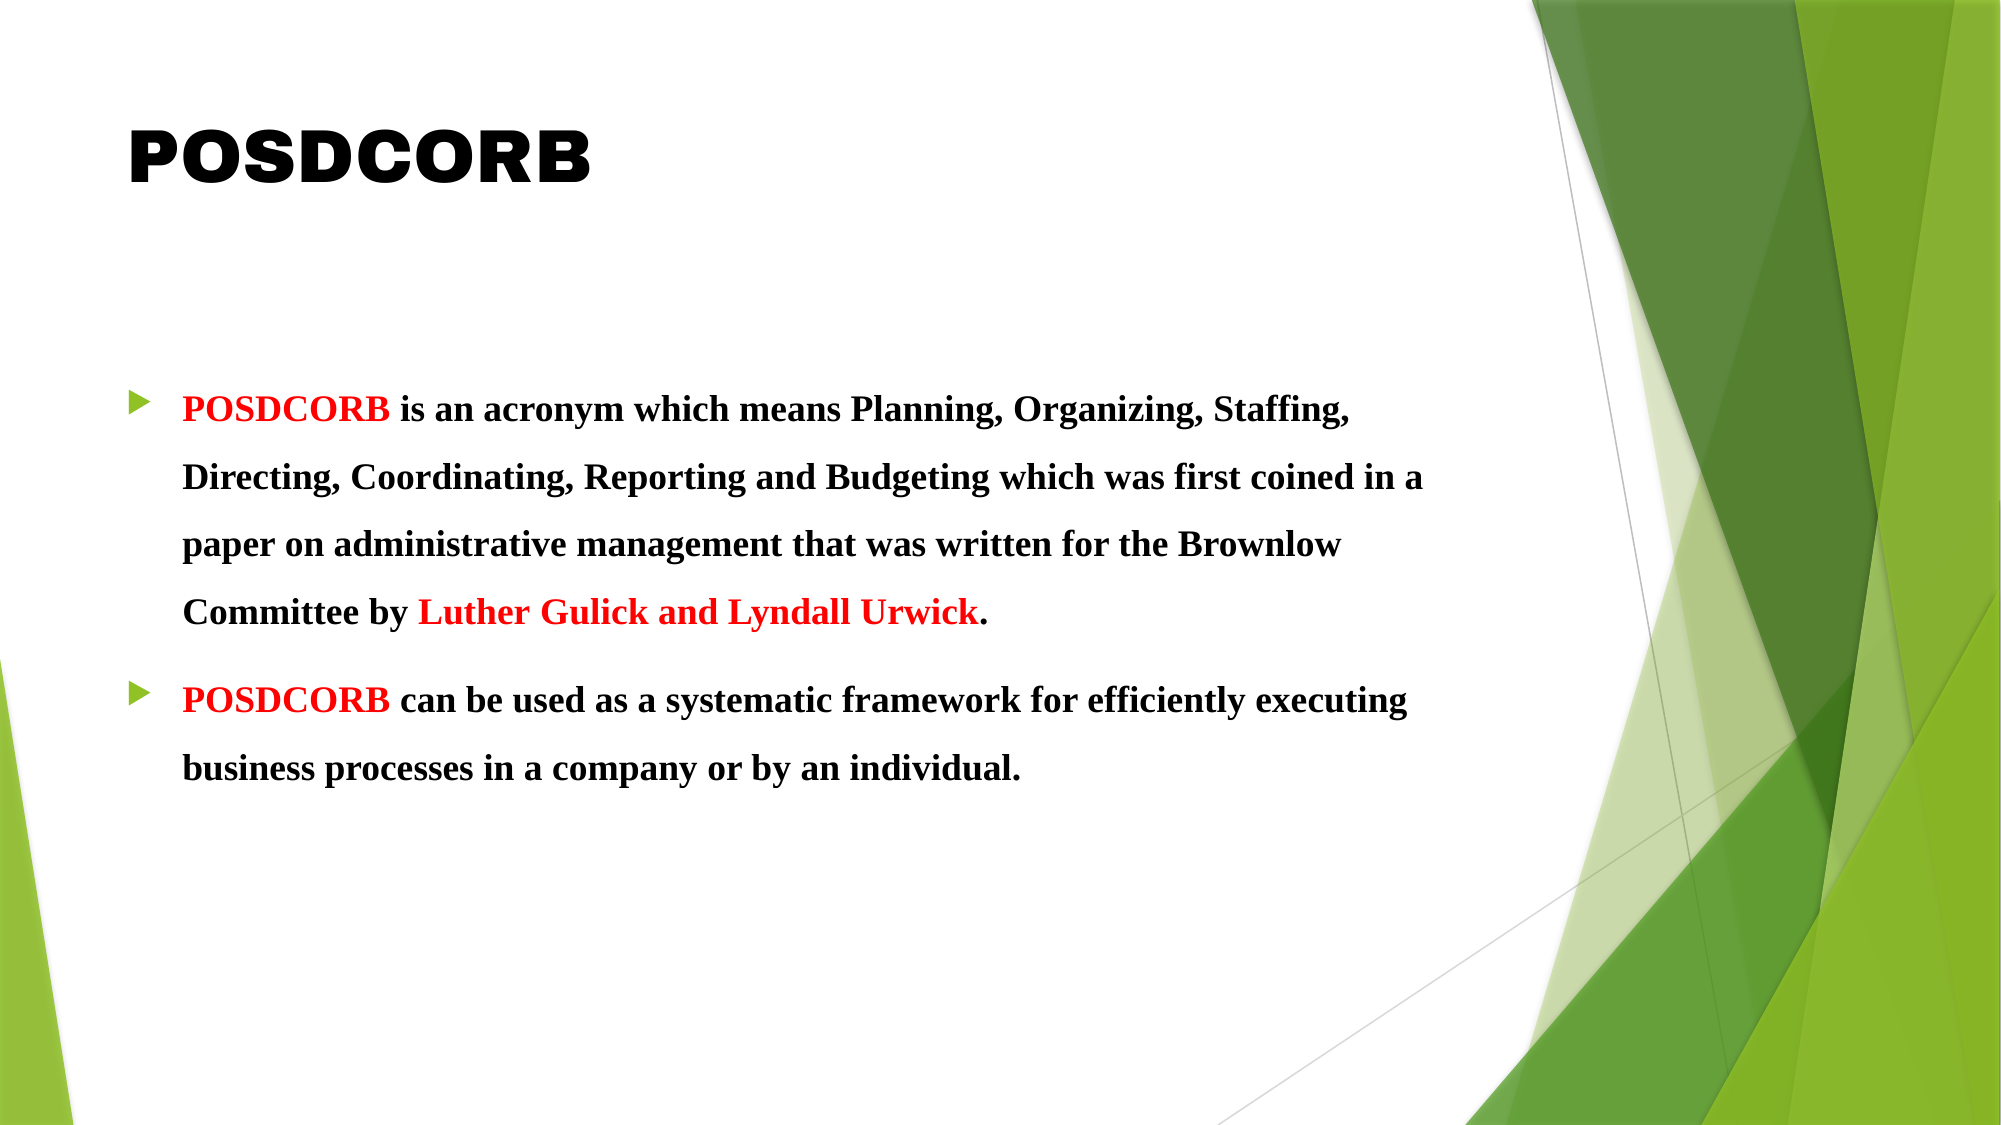

# POSDCORB
POSDCORB is an acronym which means Planning, Organizing, Staffing, Directing, Coordinating, Reporting and Budgeting which was first coined in a paper on administrative management that was written for the Brownlow Committee by Luther Gulick and Lyndall Urwick.
POSDCORB can be used as a systematic framework for efficiently executing business processes in a company or by an individual.